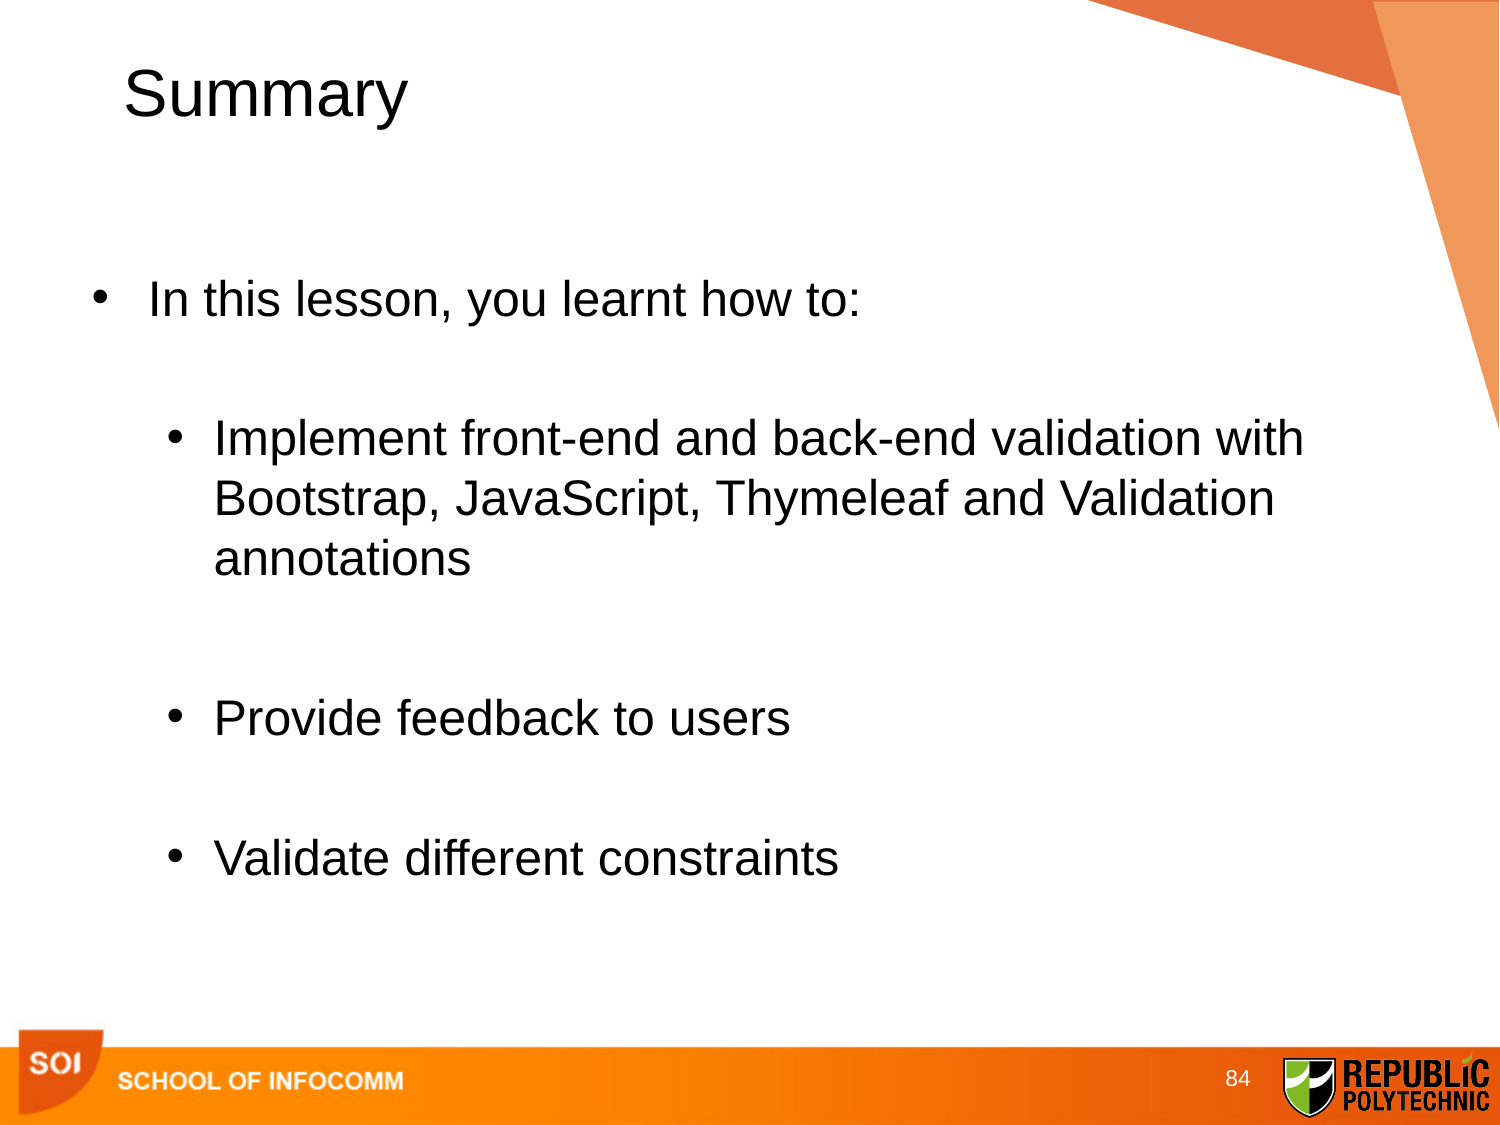

# Summary
In this lesson, you learnt how to:

Implement front-end and back-end validation with Bootstrap, JavaScript, Thymeleaf and Validation annotations

Provide feedback to users

Validate different constraints

84